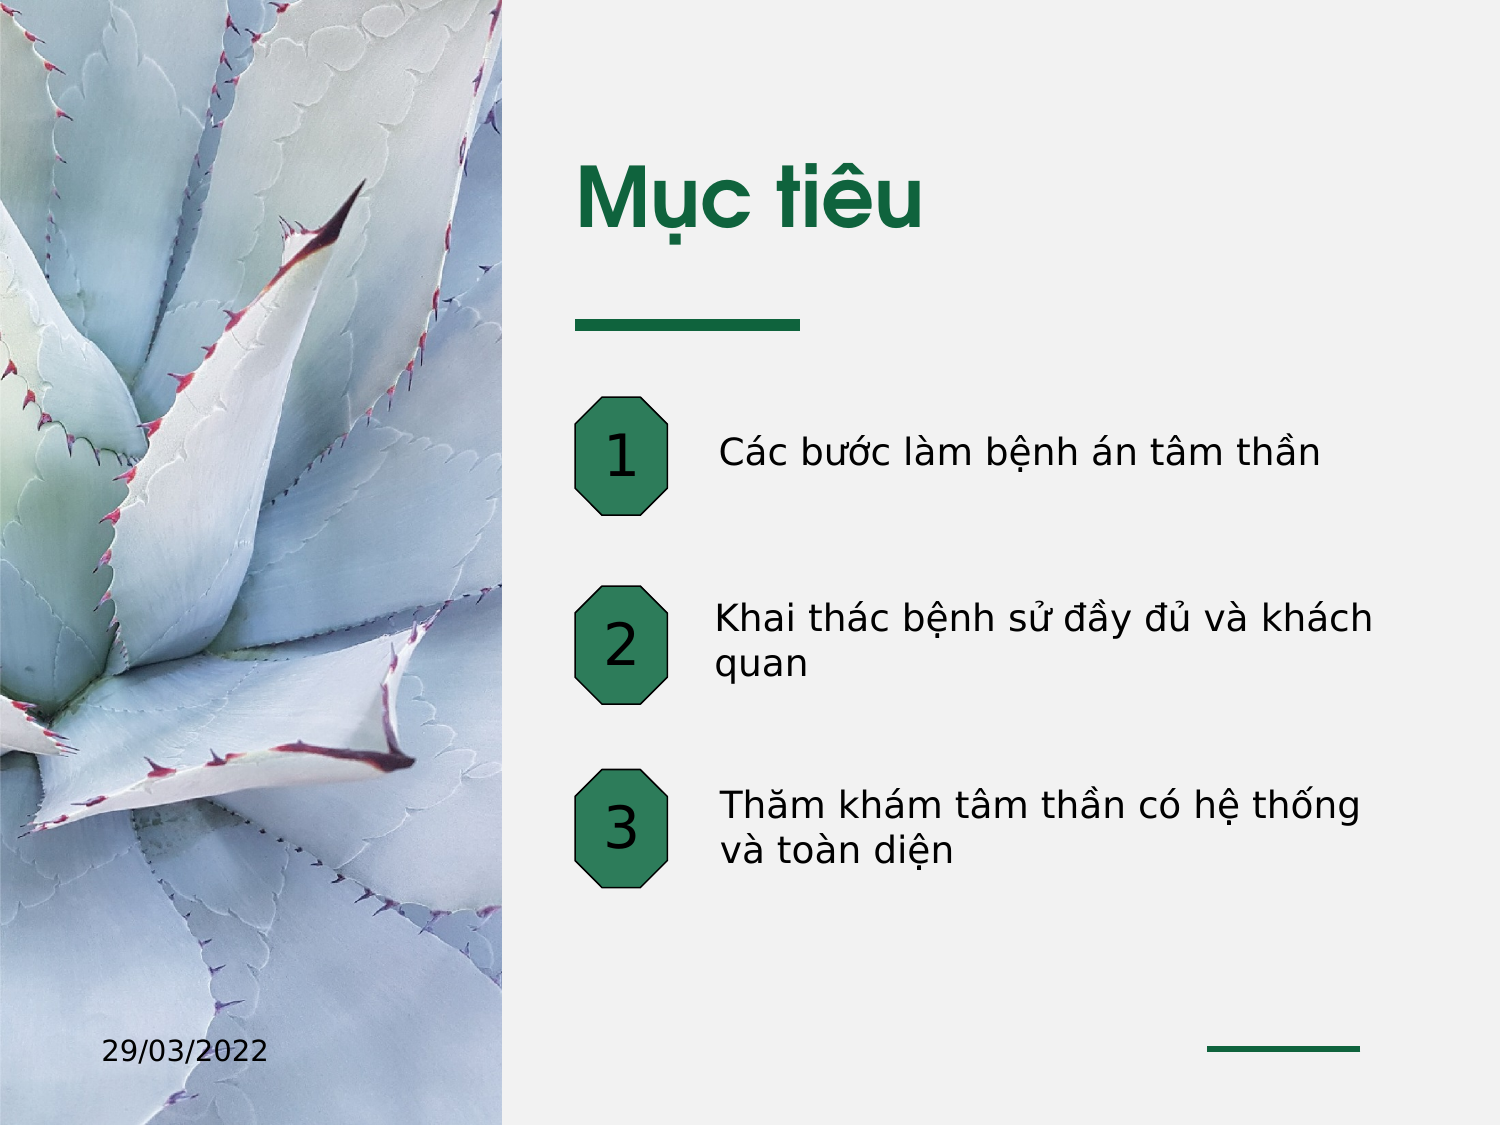

# Mục tiêu
1
Các bước làm bệnh án tâm thần
2
Khai thác bệnh sử đầy đủ và khách quan

3
Thăm khám tâm thần có hệ thống và toàn diện

29/03/2022